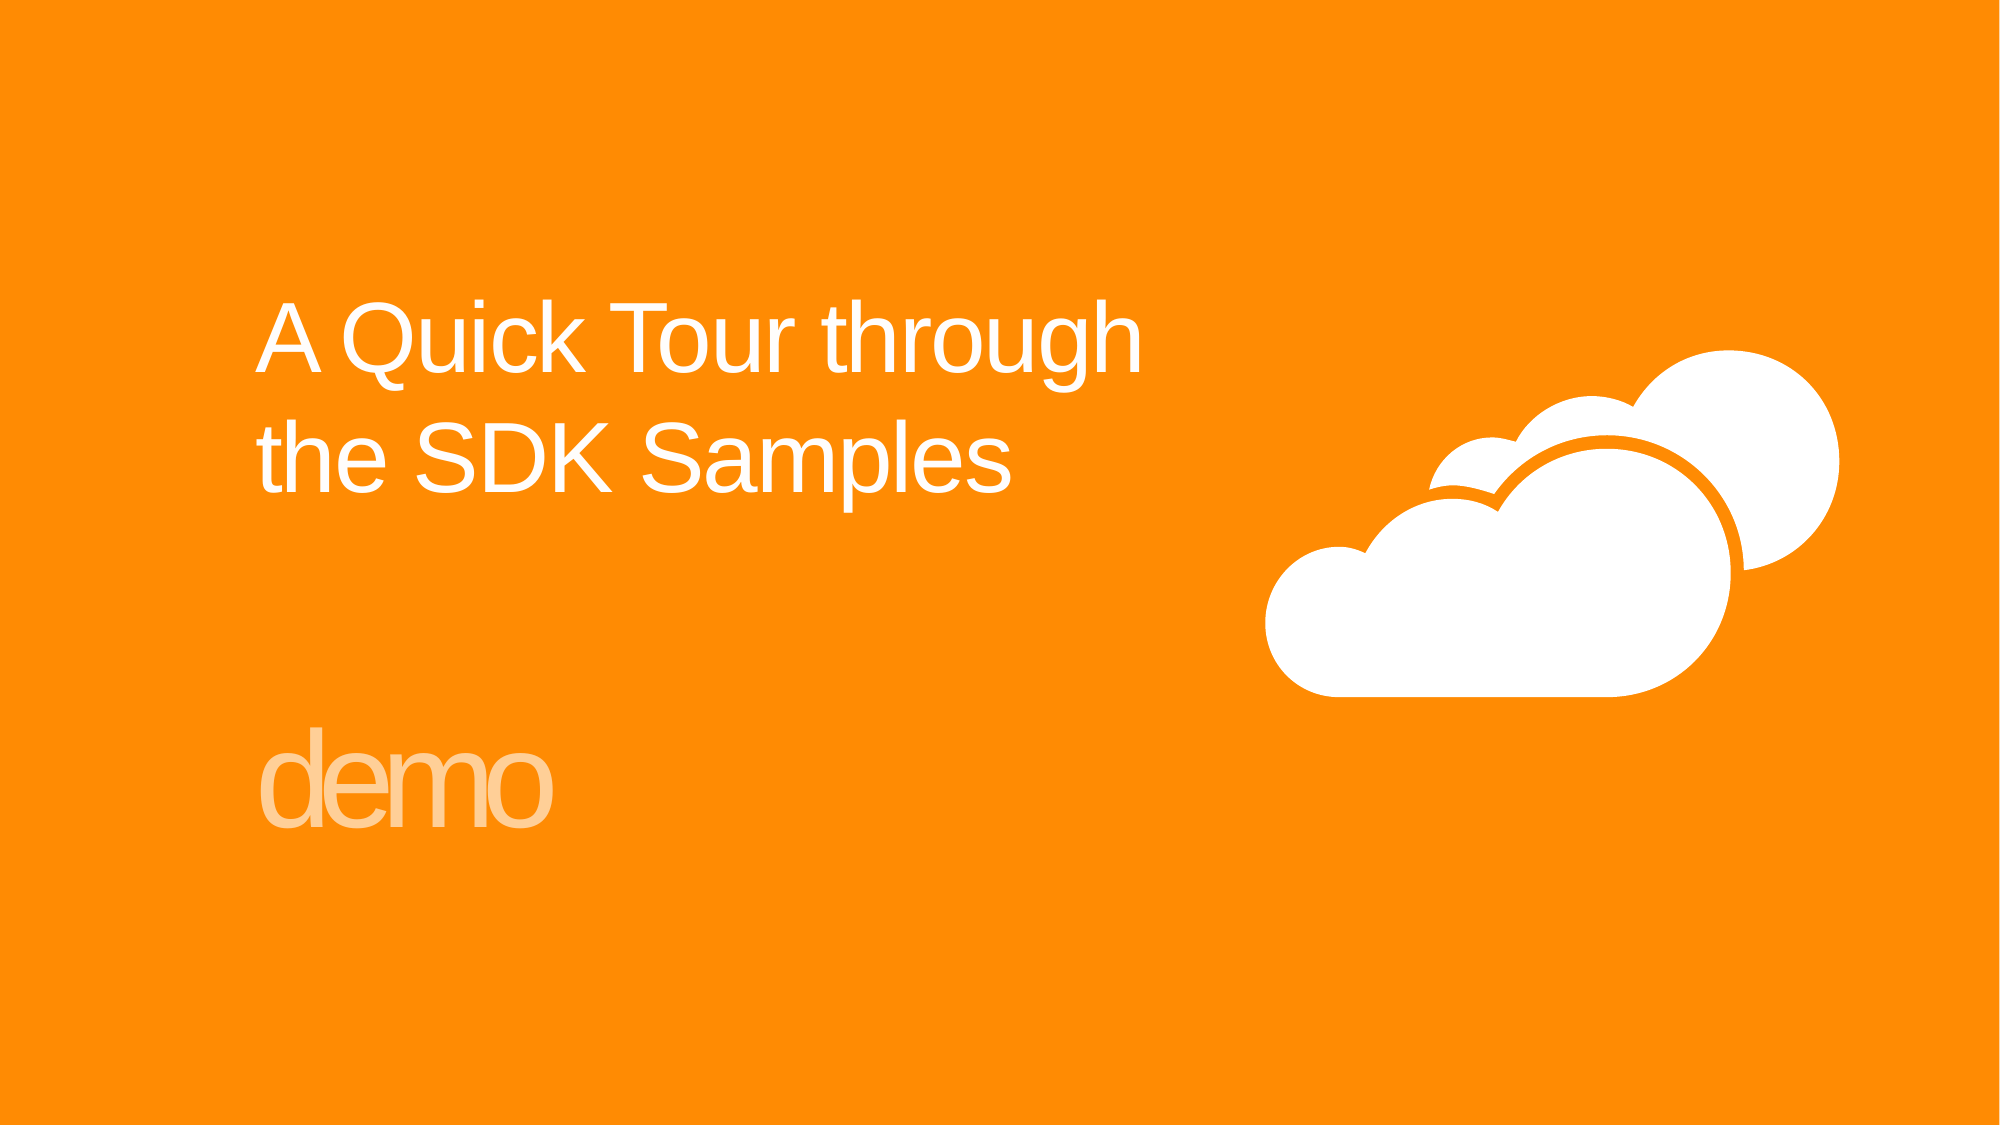

# A Quick Tour through the SDK Samples
demo